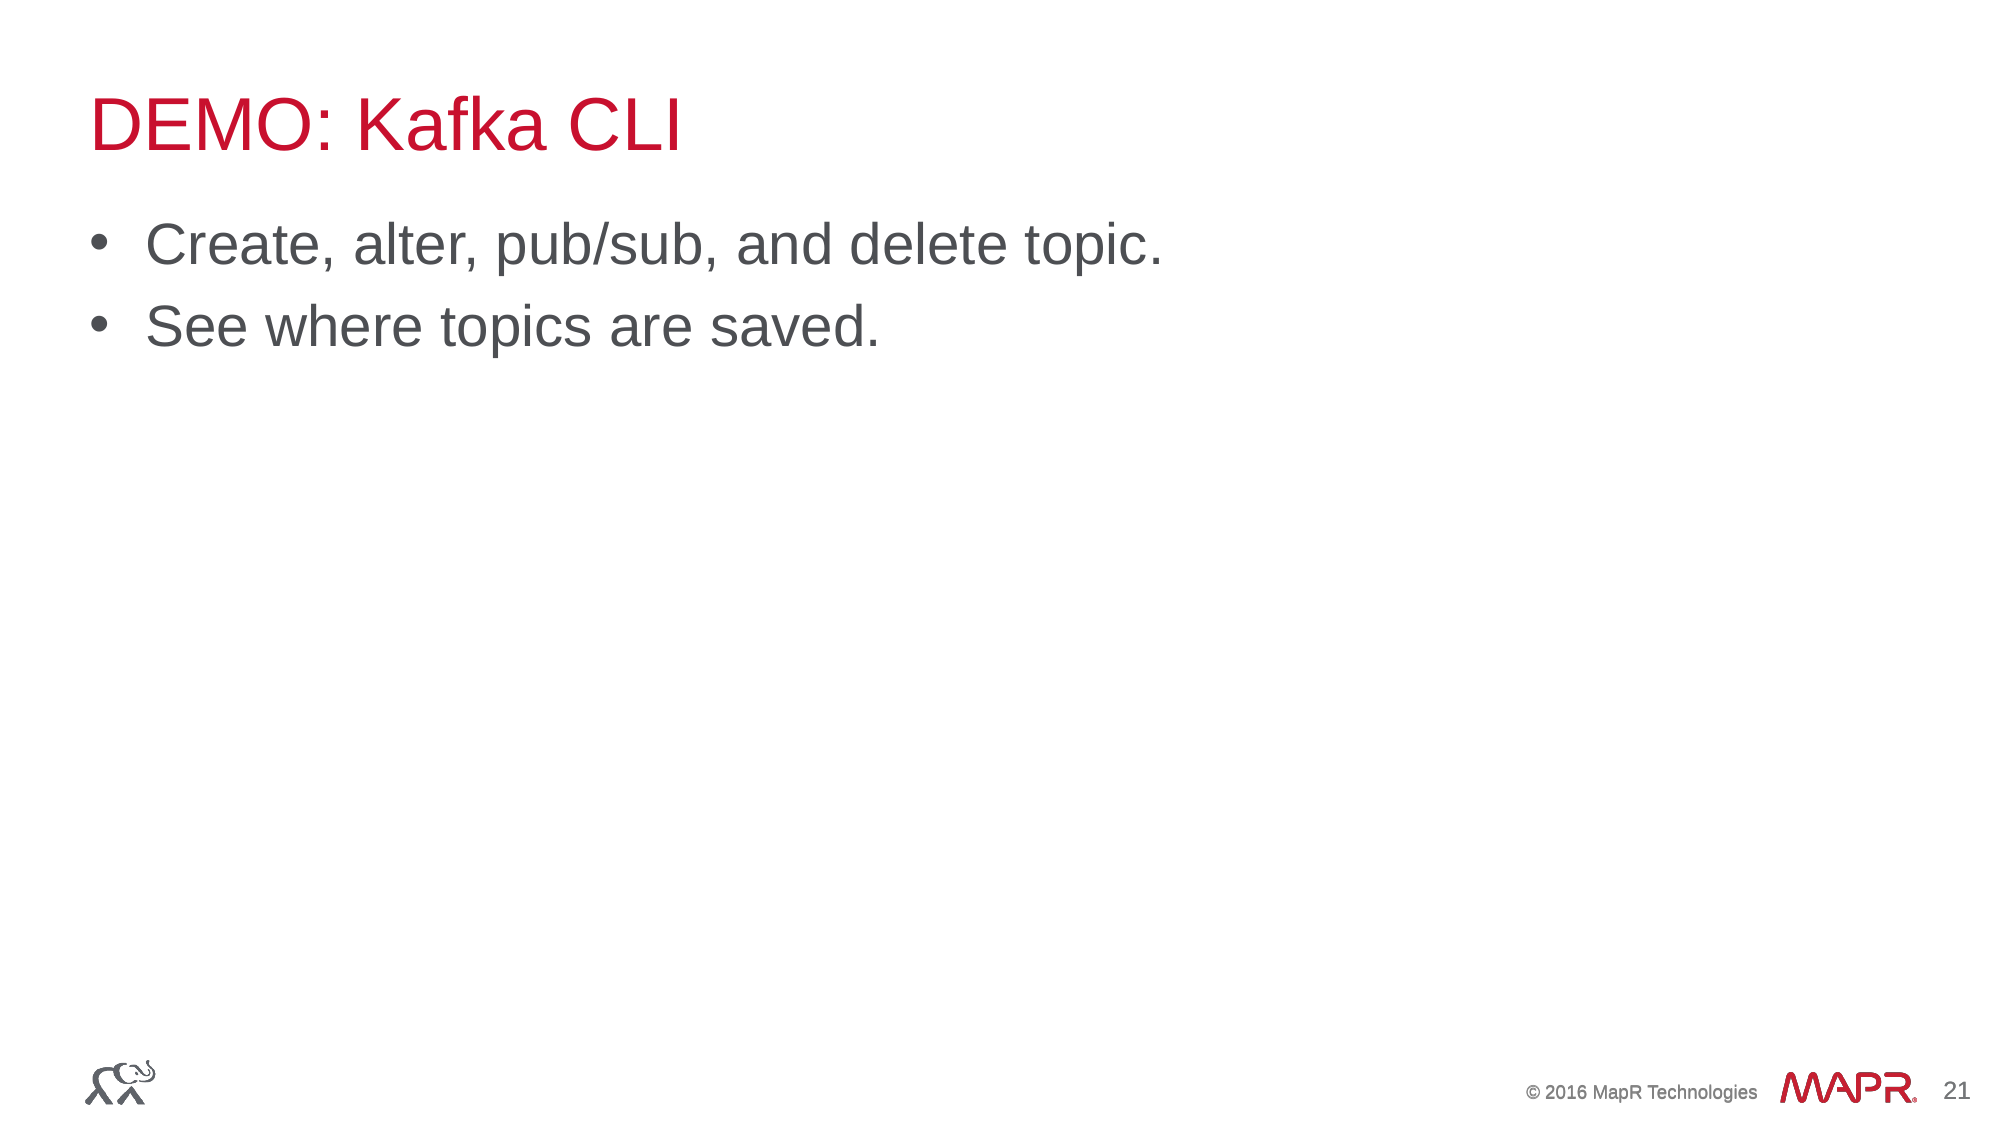

# DEMO: Kafka CLI
Create, alter, pub/sub, and delete topic.
See where topics are saved.